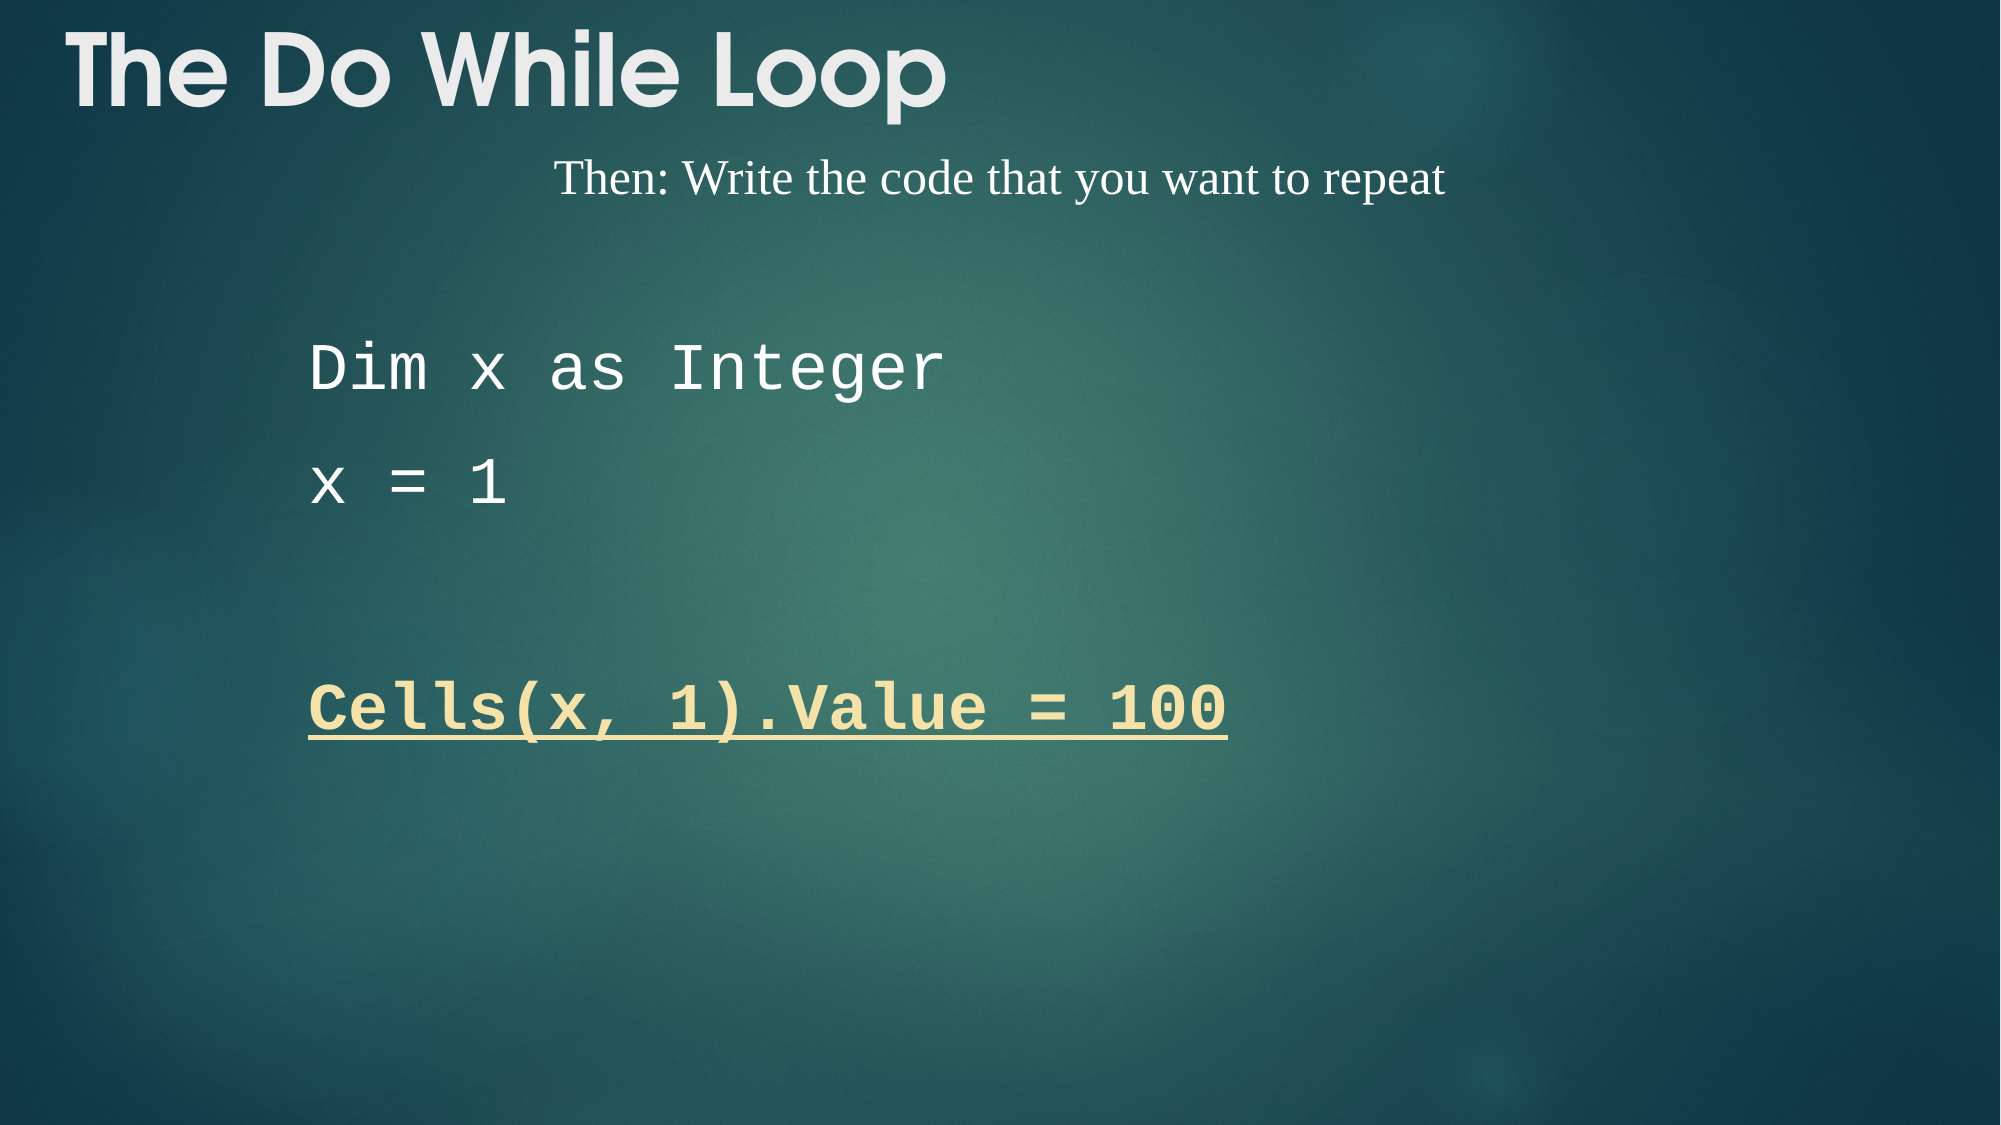

# The Do While Loop
Then: Write the code that you want to repeat

Dim x as Integer
x = 1

Cells(x, 1).Value = 100